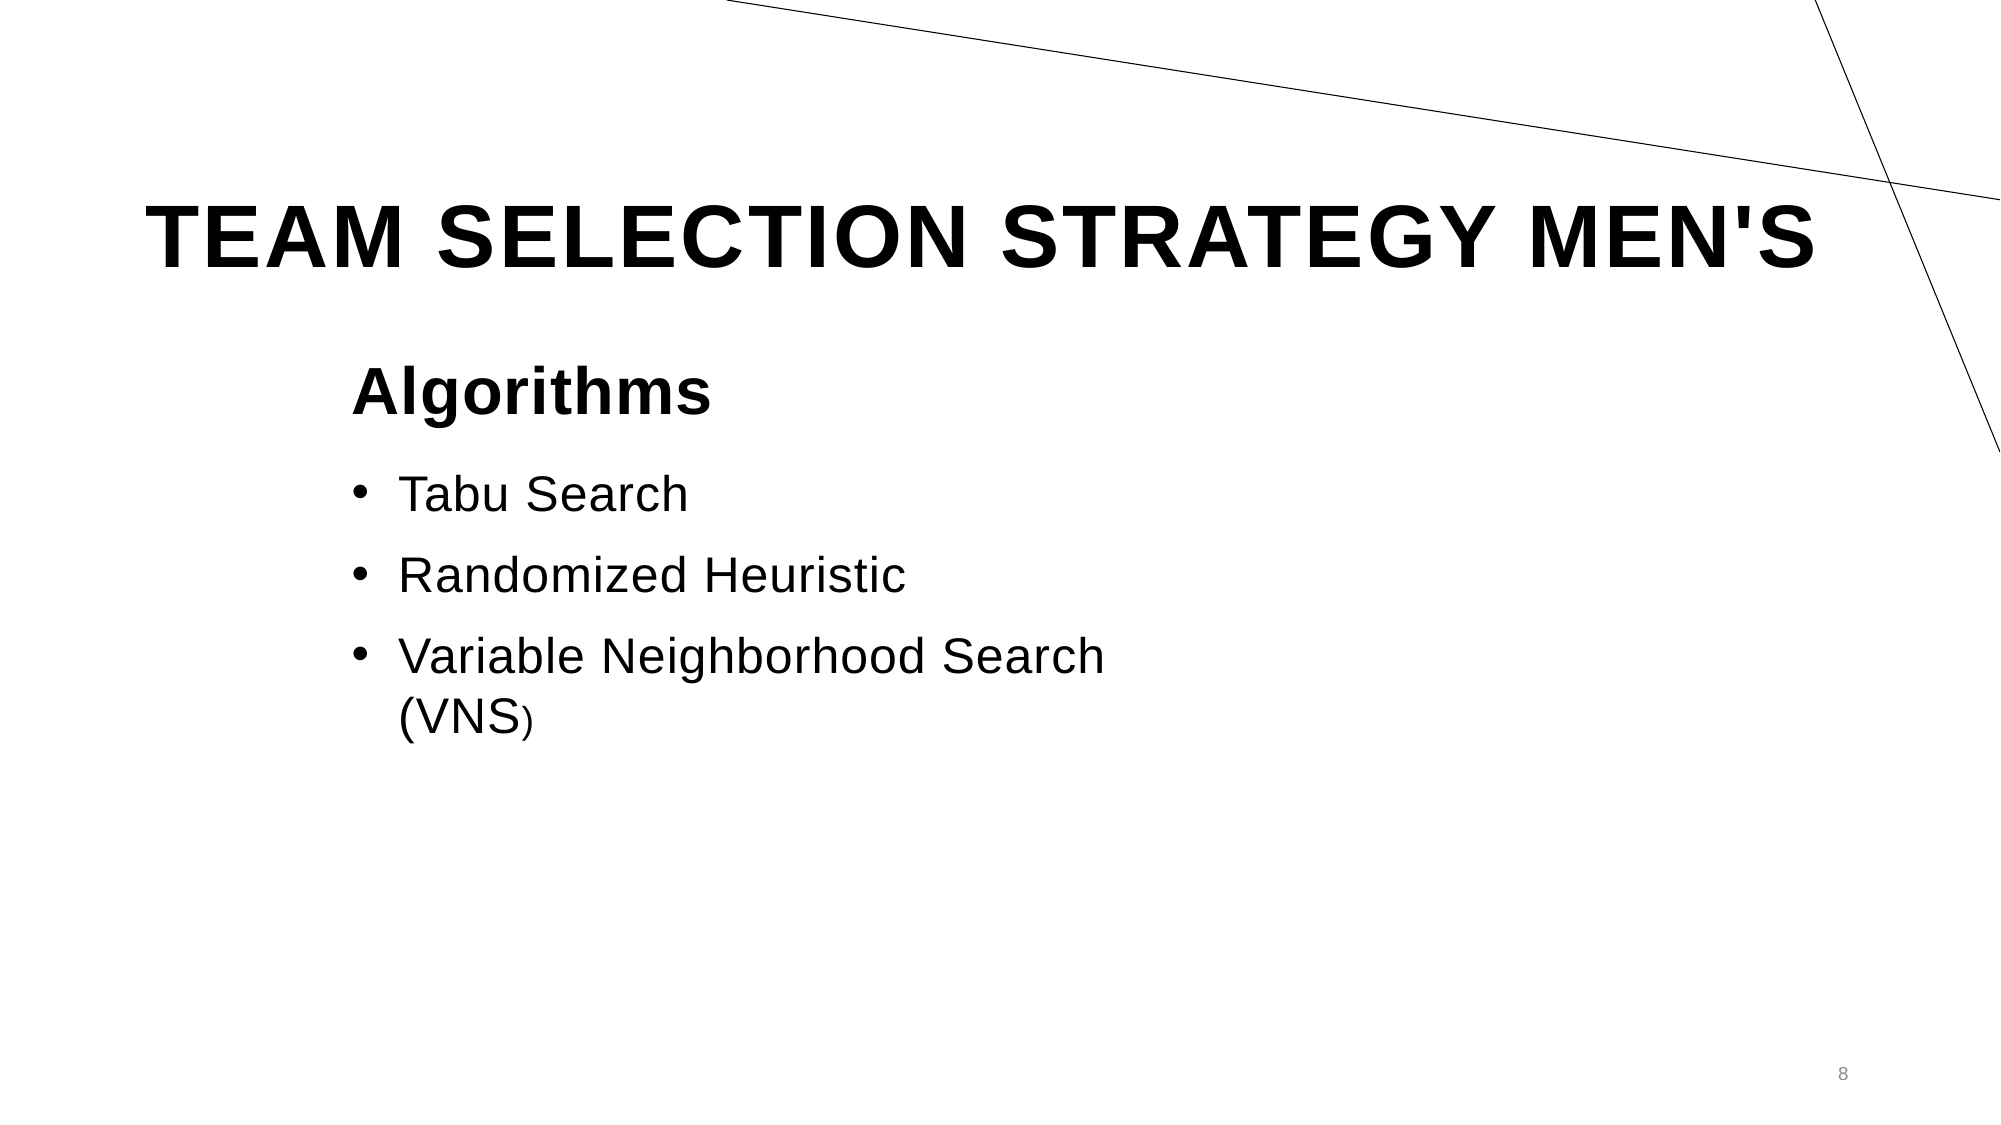

# Team Selection Strategy Men's
Algorithms
Tabu Search
Randomized Heuristic
Variable Neighborhood Search (VNS)
8